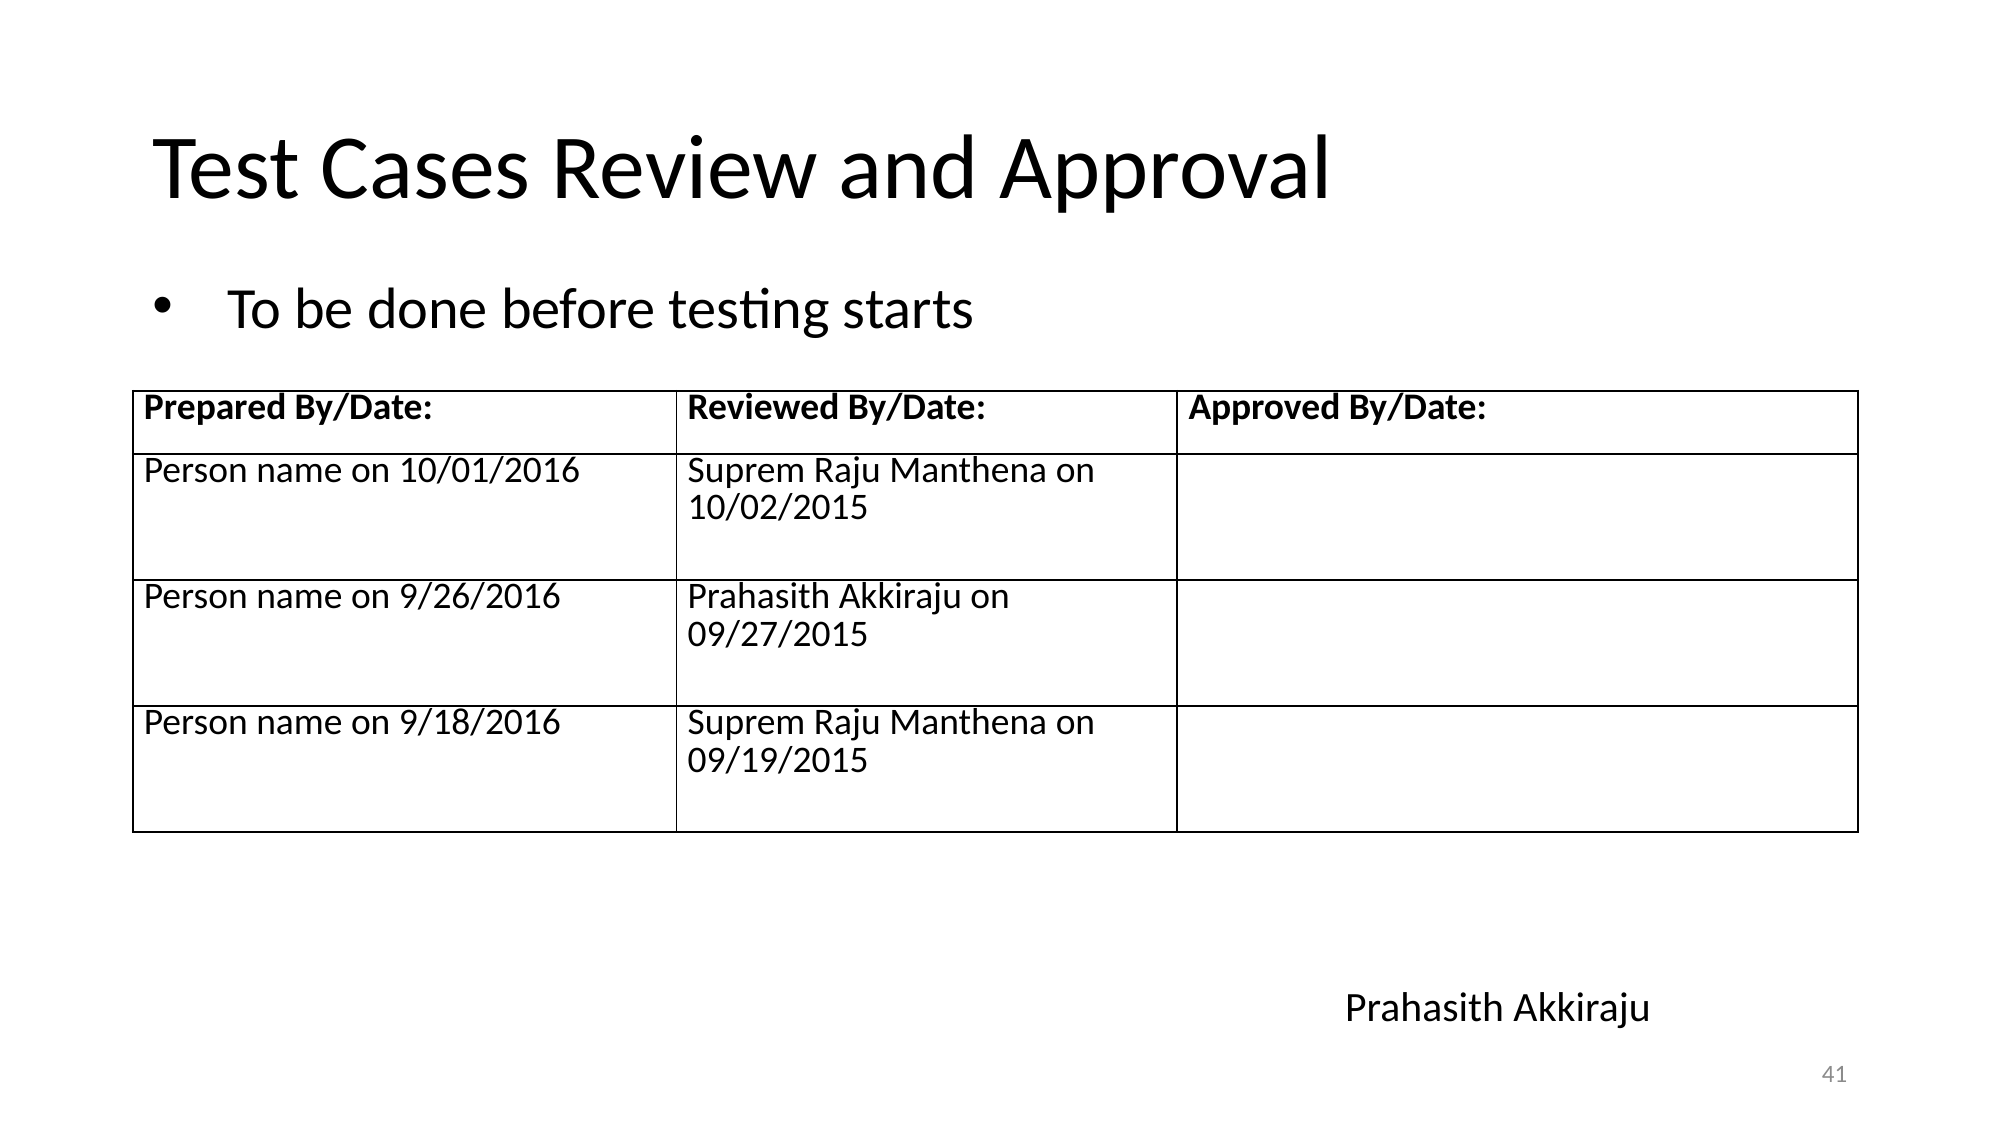

# Test Cases Review and Approval
To be done before testing starts
| Prepared By/Date: | Reviewed By/Date: | Approved By/Date: |
| --- | --- | --- |
| Person name on 10/01/2016 | Suprem Raju Manthena on 10/02/2015 |  |
| Person name on 9/26/2016 | Prahasith Akkiraju on 09/27/2015 |  |
| Person name on 9/18/2016 | Suprem Raju Manthena on 09/19/2015 |  |
Prahasith Akkiraju
41